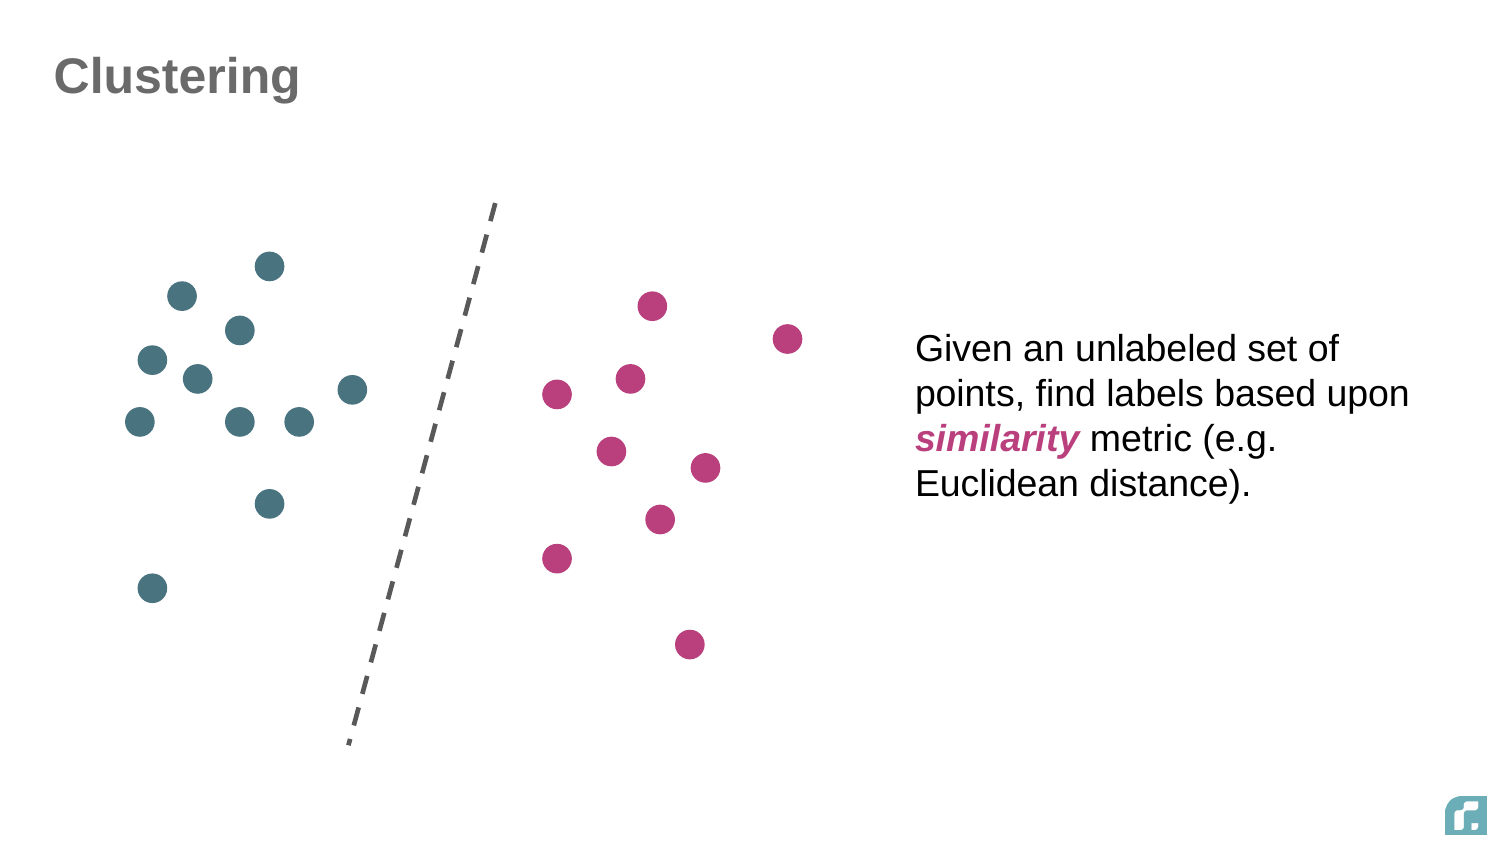

# Clustering

Given an unlabeled set of points, find labels based upon similarity metric (e.g. Euclidean distance).